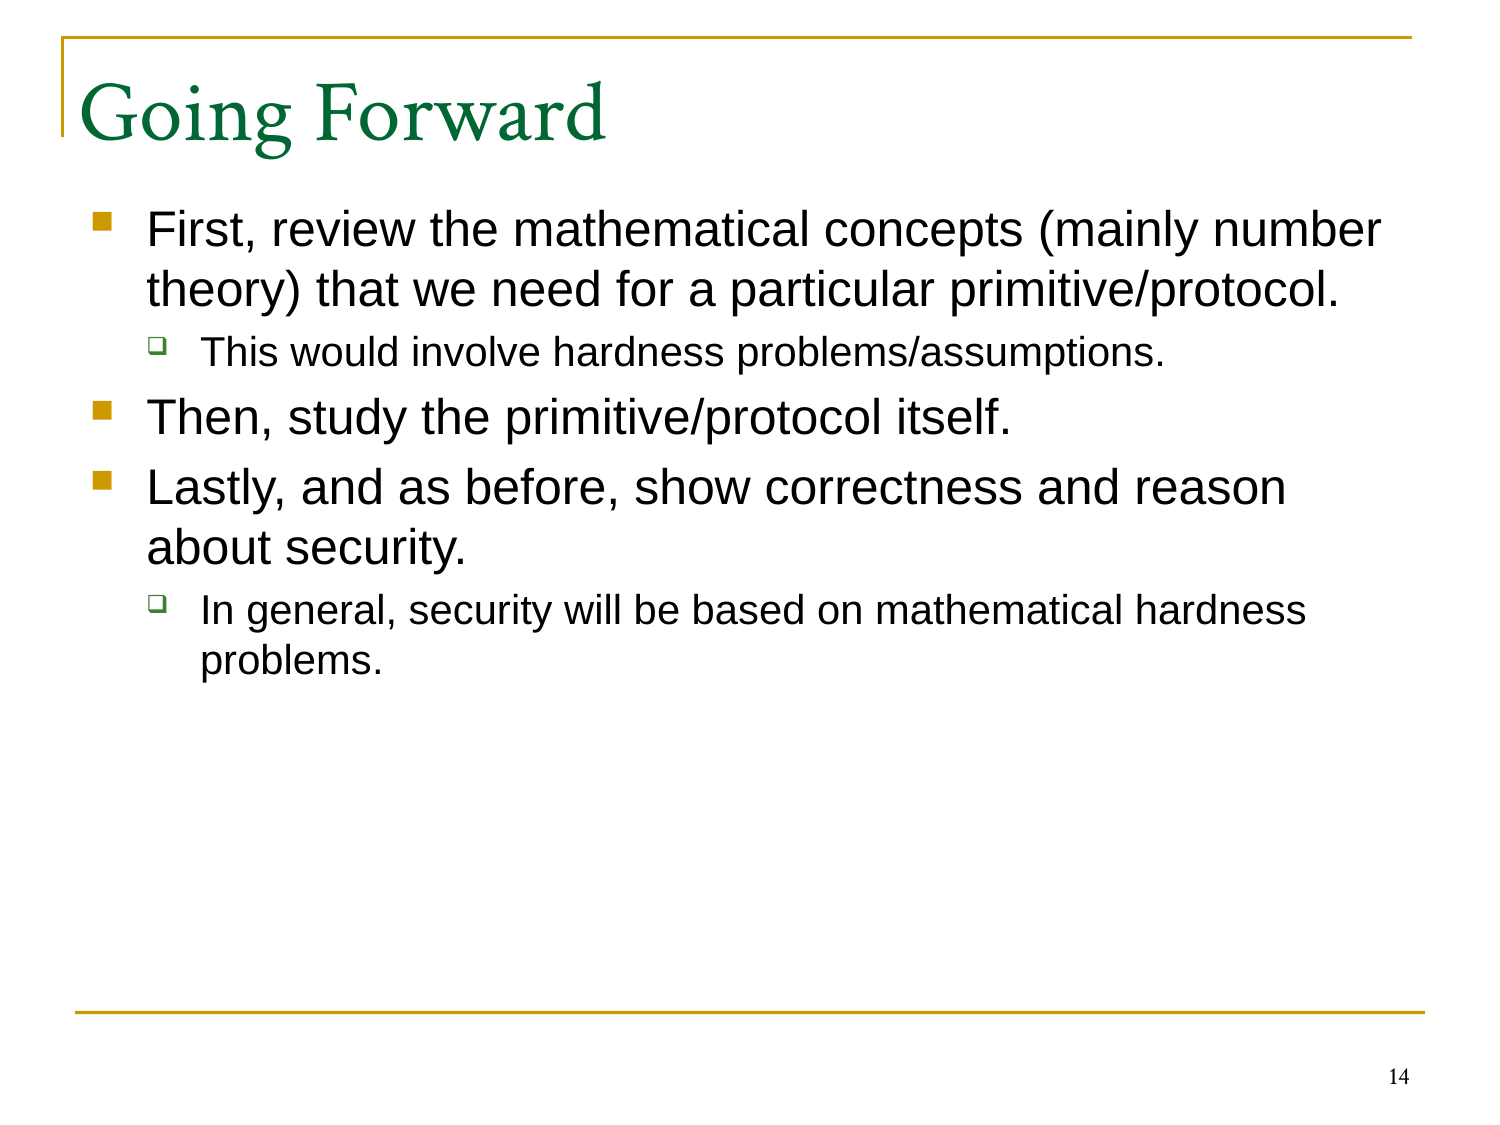

# Going Forward
First, review the mathematical concepts (mainly number theory) that we need for a particular primitive/protocol.
This would involve hardness problems/assumptions.
Then, study the primitive/protocol itself.
Lastly, and as before, show correctness and reason about security.
In general, security will be based on mathematical hardness problems.
14